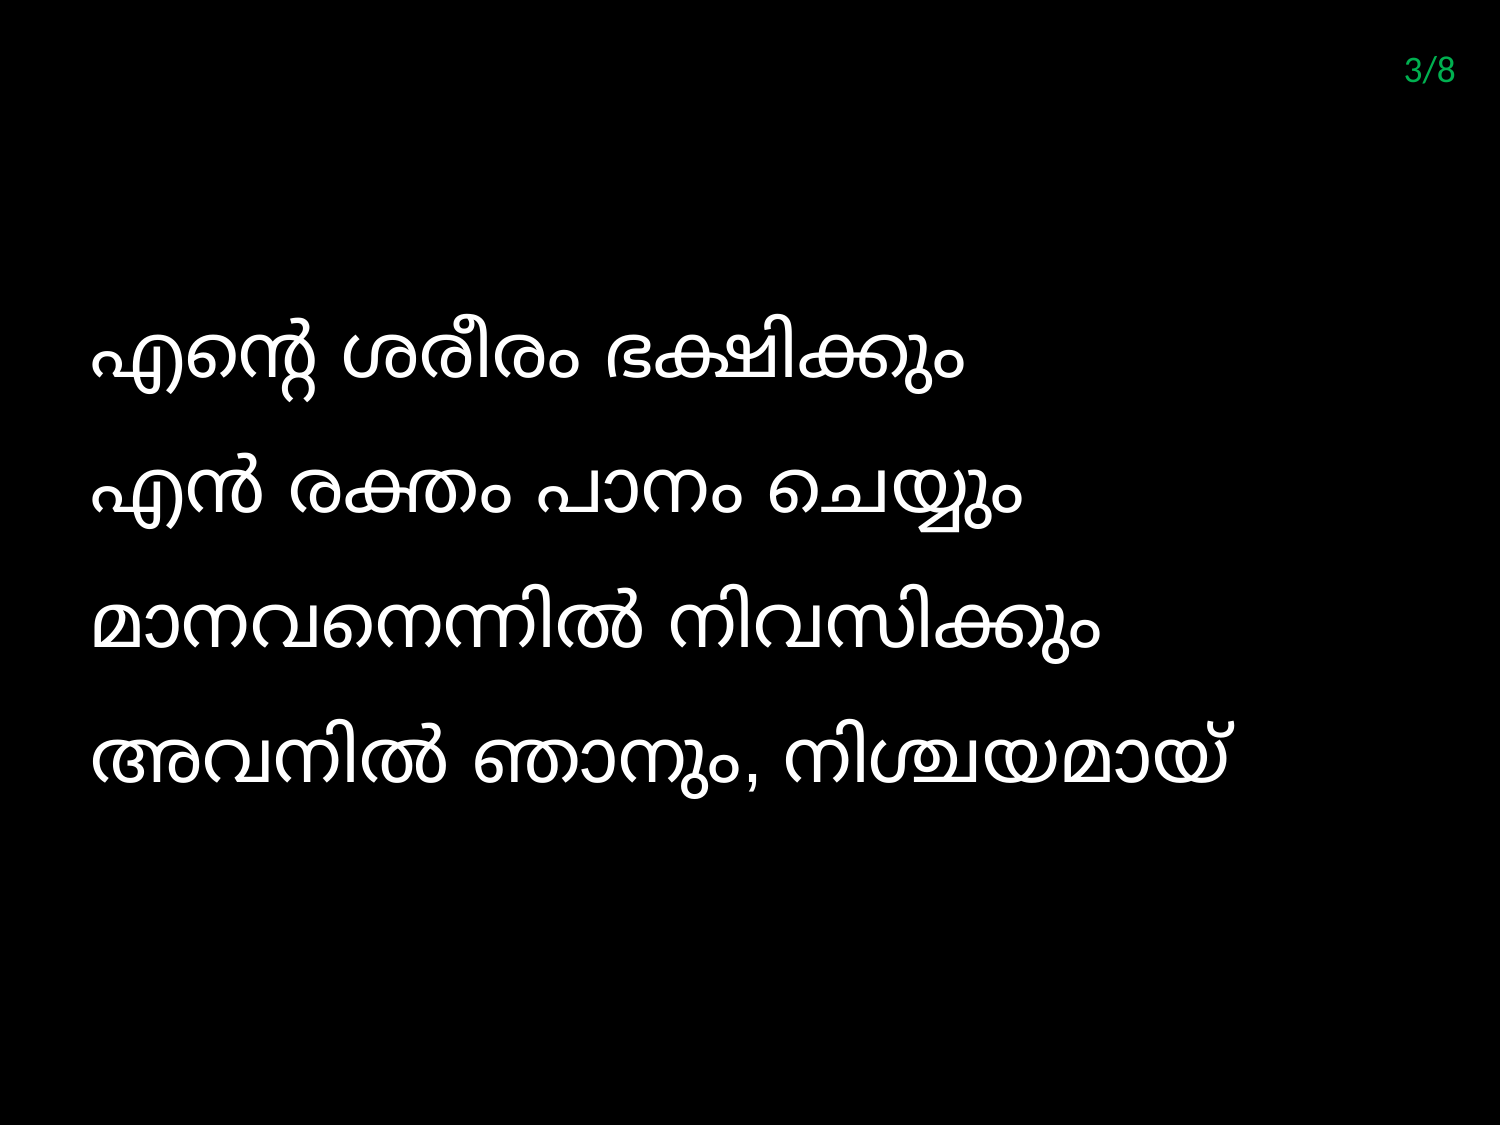

3/8
എന്‍റെ ശരീരം ഭക്ഷിക്കും
എന്‍ രക്തം പാനം ചെയ്യും
മാനവനെന്നില്‍ നിവസിക്കും
അവനില്‍ ഞാനും, നിശ്ചയമായ്